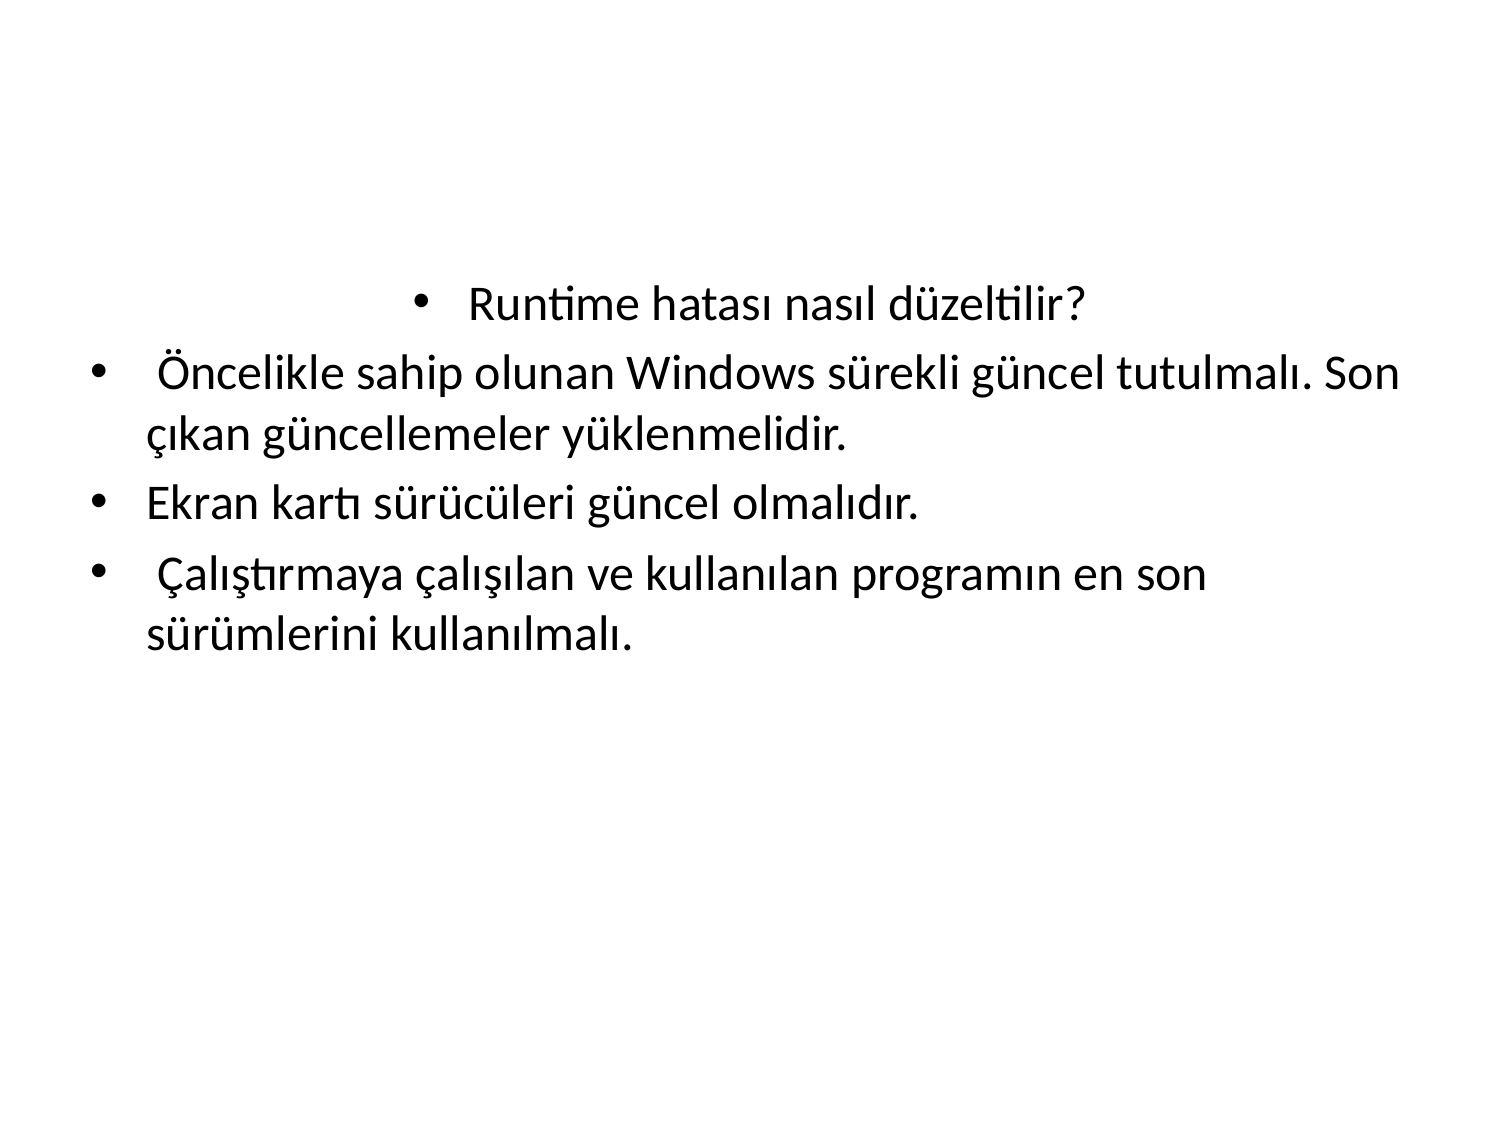

Runtime hatası nasıl düzeltilir?
 Öncelikle sahip olunan Windows sürekli güncel tutulmalı. Son çıkan güncellemeler yüklenmelidir.
Ekran kartı sürücüleri güncel olmalıdır.
 Çalıştırmaya çalışılan ve kullanılan programın en son sürümlerini kullanılmalı.